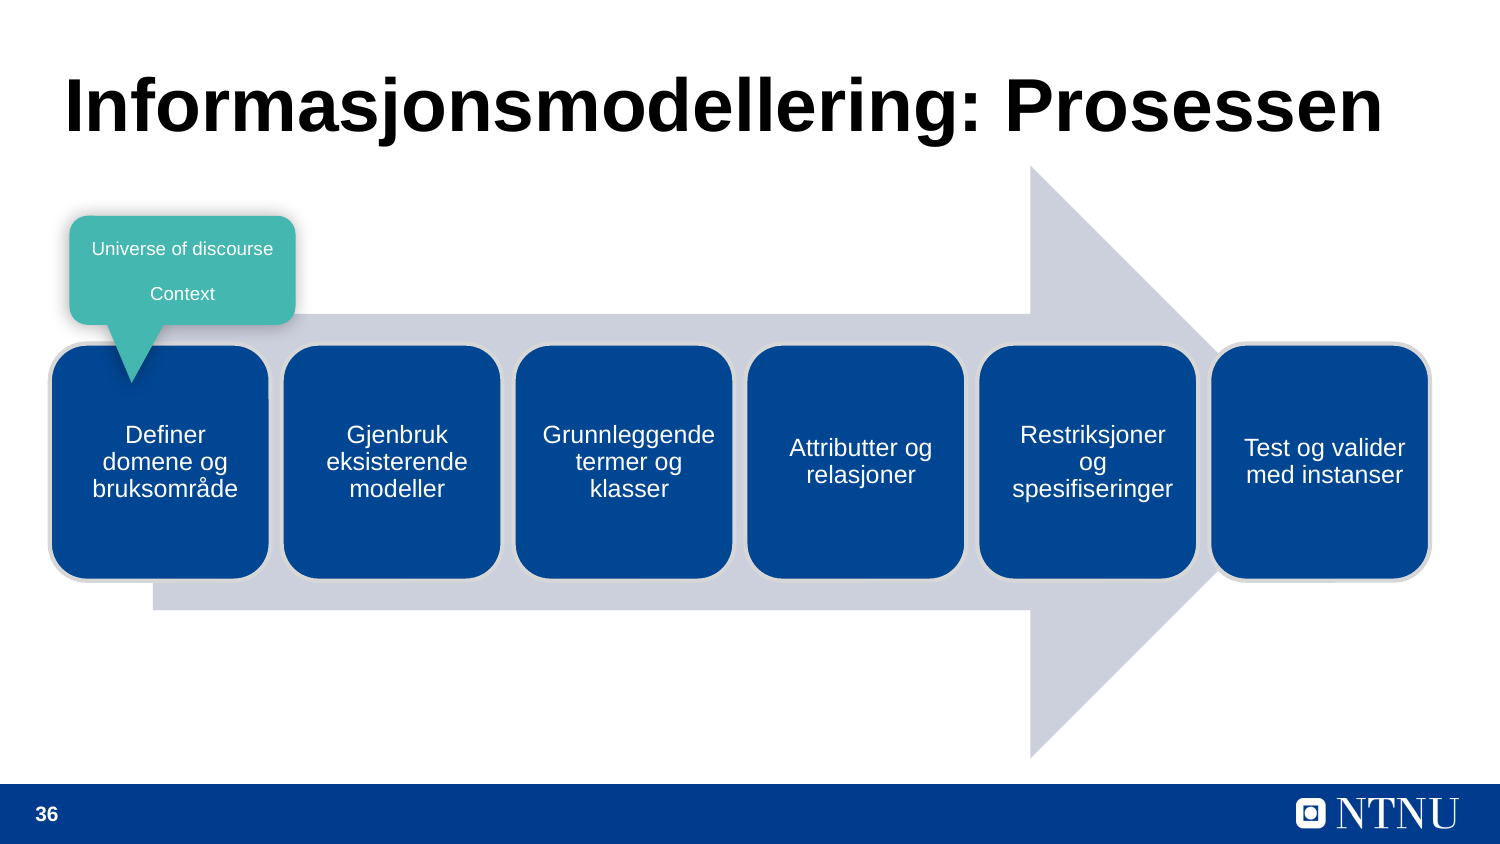

# Informasjonsmodellering: Prosessen
Definer domene og bruksområde
Gjenbruk eksisterende modeller
Grunnleggende termer og klasser
Attributter og relasjoner
Restriksjoner og spesifiseringer
Test og valider med instanser
Universe of discourse

Context